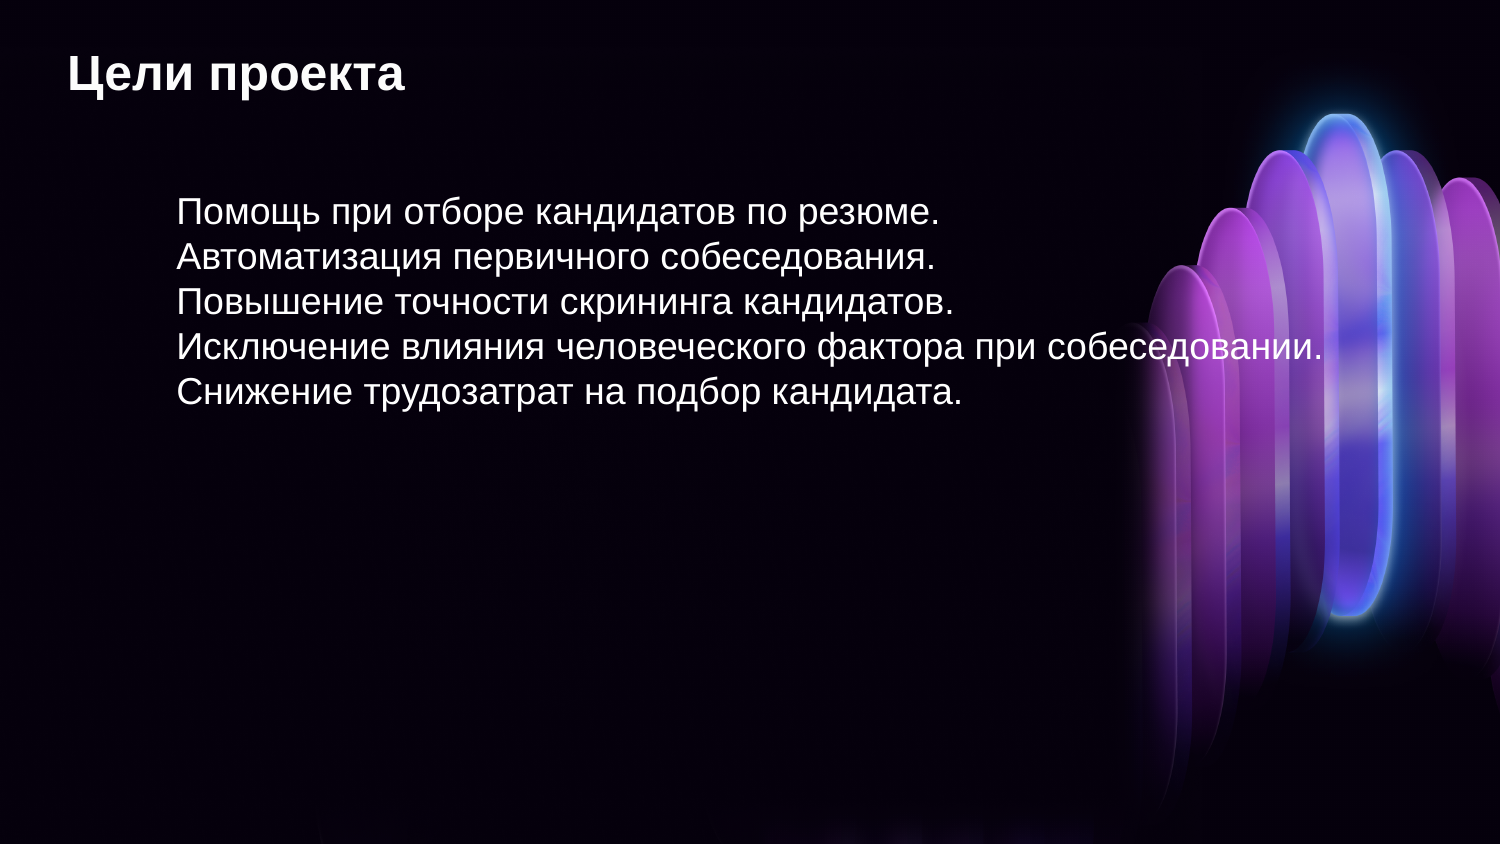

Помощь при отборе кандидатов по резюме.
Автоматизация первичного собеседования.
Повышение точности скрининга кандидатов.
Исключение влияния человеческого фактора при собеседовании.
Снижение трудозатрат на подбор кандидата.

Цели проекта